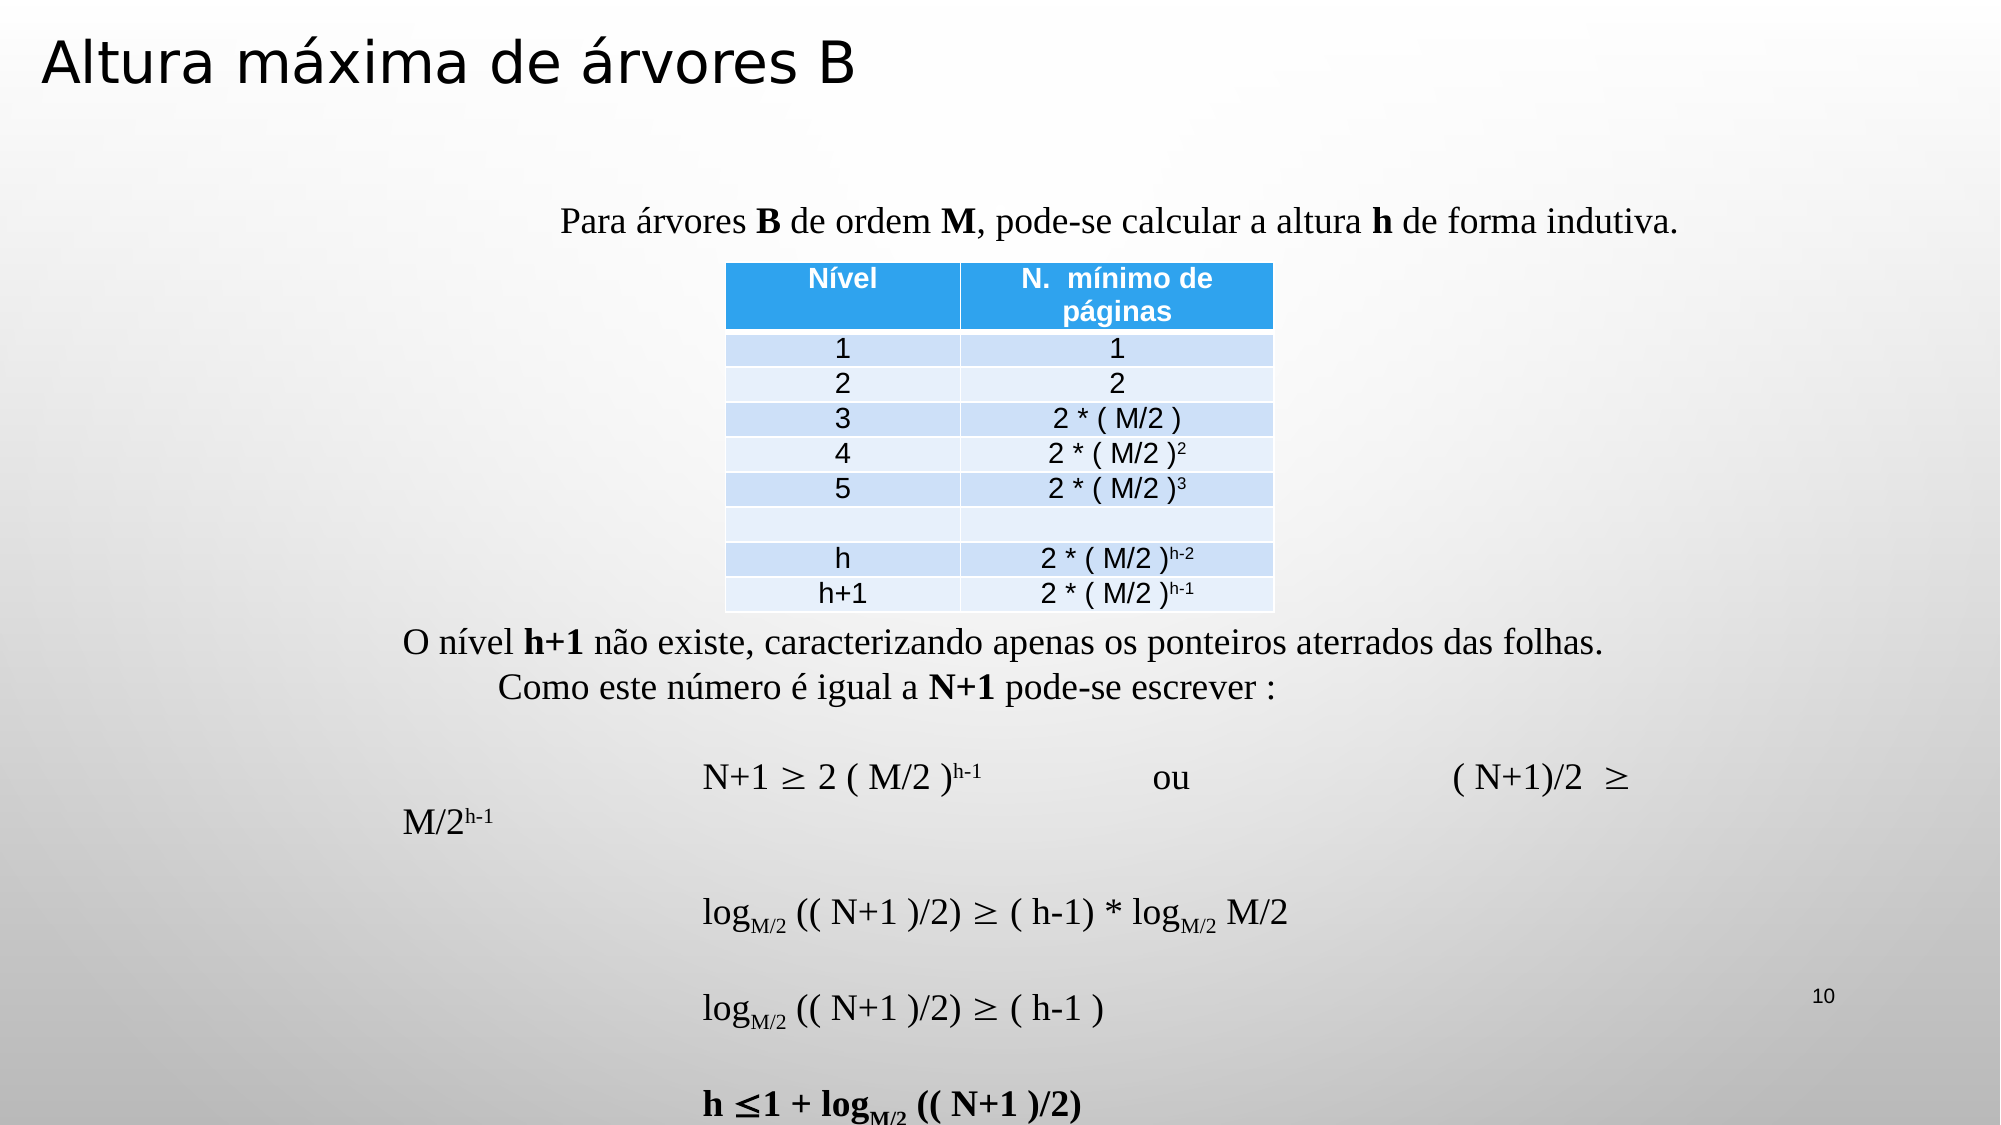

Altura máxima de árvores B

		Para árvores B de ordem M, pode-se calcular a altura h de forma indutiva.

| Nível | N. mínimo de páginas |
| --- | --- |
| 1 | 1 |
| 2 | 2 |
| 3 | 2 \* ( M/2 ) |
| 4 | 2 \* ( M/2 )2 |
| 5 | 2 \* ( M/2 )3 |
|  |  |
| h | 2 \* ( M/2 )h-2 |
| h+1 | 2 \* ( M/2 )h-1 |
	O nível h+1 não existe, caracterizando apenas os ponteiros aterrados das folhas.
              Como este número é igual a N+1 pode-se escrever :

			N+1 ≥ 2 ( M/2 )h-1		ou		( N+1)/2  ≥ M/2h-1
			logM/2 (( N+1 )/2) ≥ ( h-1) * logM/2 M/2

			logM/2 (( N+1 )/2) ≥ ( h-1 )

			h ≤1 + logM/2 (( N+1 )/2)

10